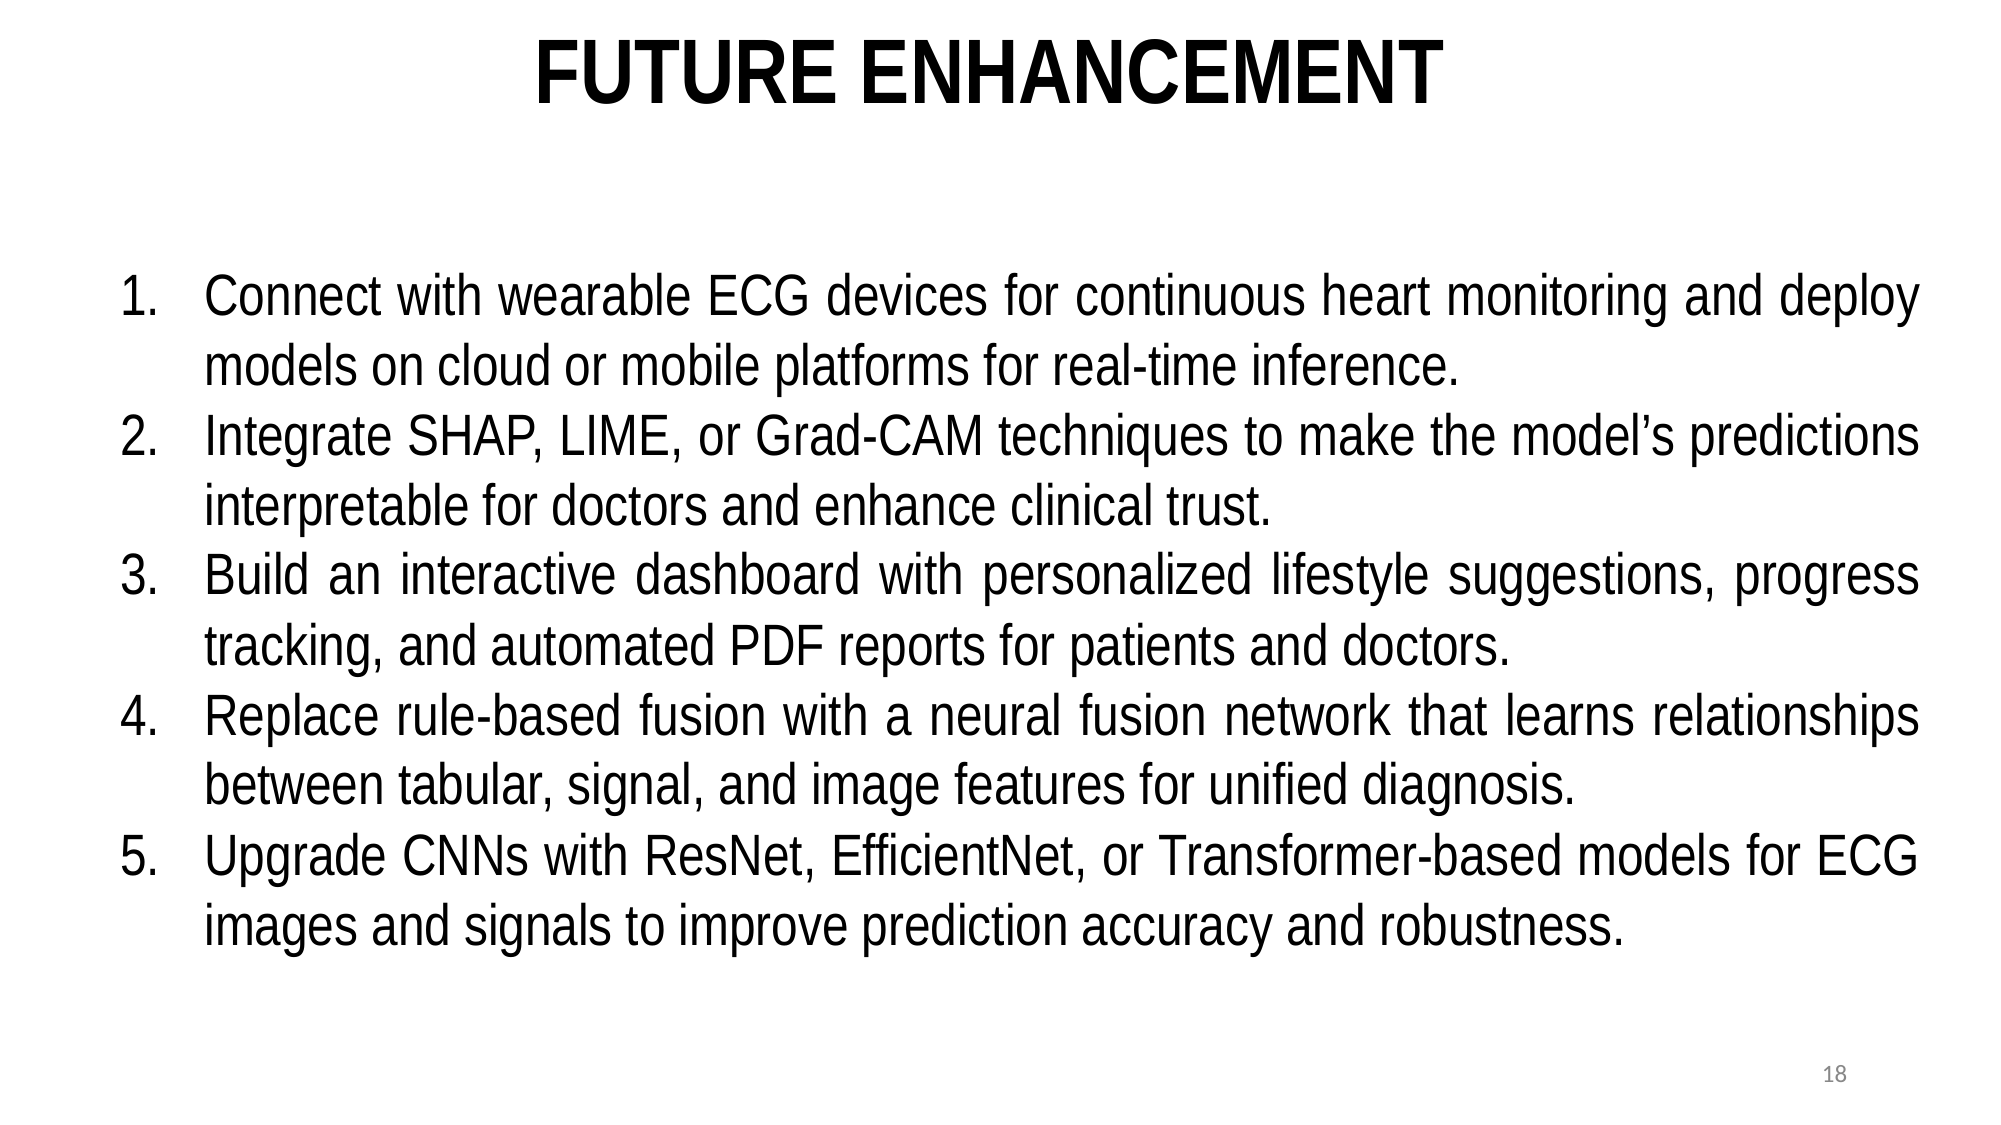

FUTURE ENHANCEMENT
Connect with wearable ECG devices for continuous heart monitoring and deploy models on cloud or mobile platforms for real-time inference.
Integrate SHAP, LIME, or Grad-CAM techniques to make the model’s predictions interpretable for doctors and enhance clinical trust.
Build an interactive dashboard with personalized lifestyle suggestions, progress tracking, and automated PDF reports for patients and doctors.
Replace rule-based fusion with a neural fusion network that learns relationships between tabular, signal, and image features for unified diagnosis.
Upgrade CNNs with ResNet, EfficientNet, or Transformer-based models for ECG images and signals to improve prediction accuracy and robustness.
18